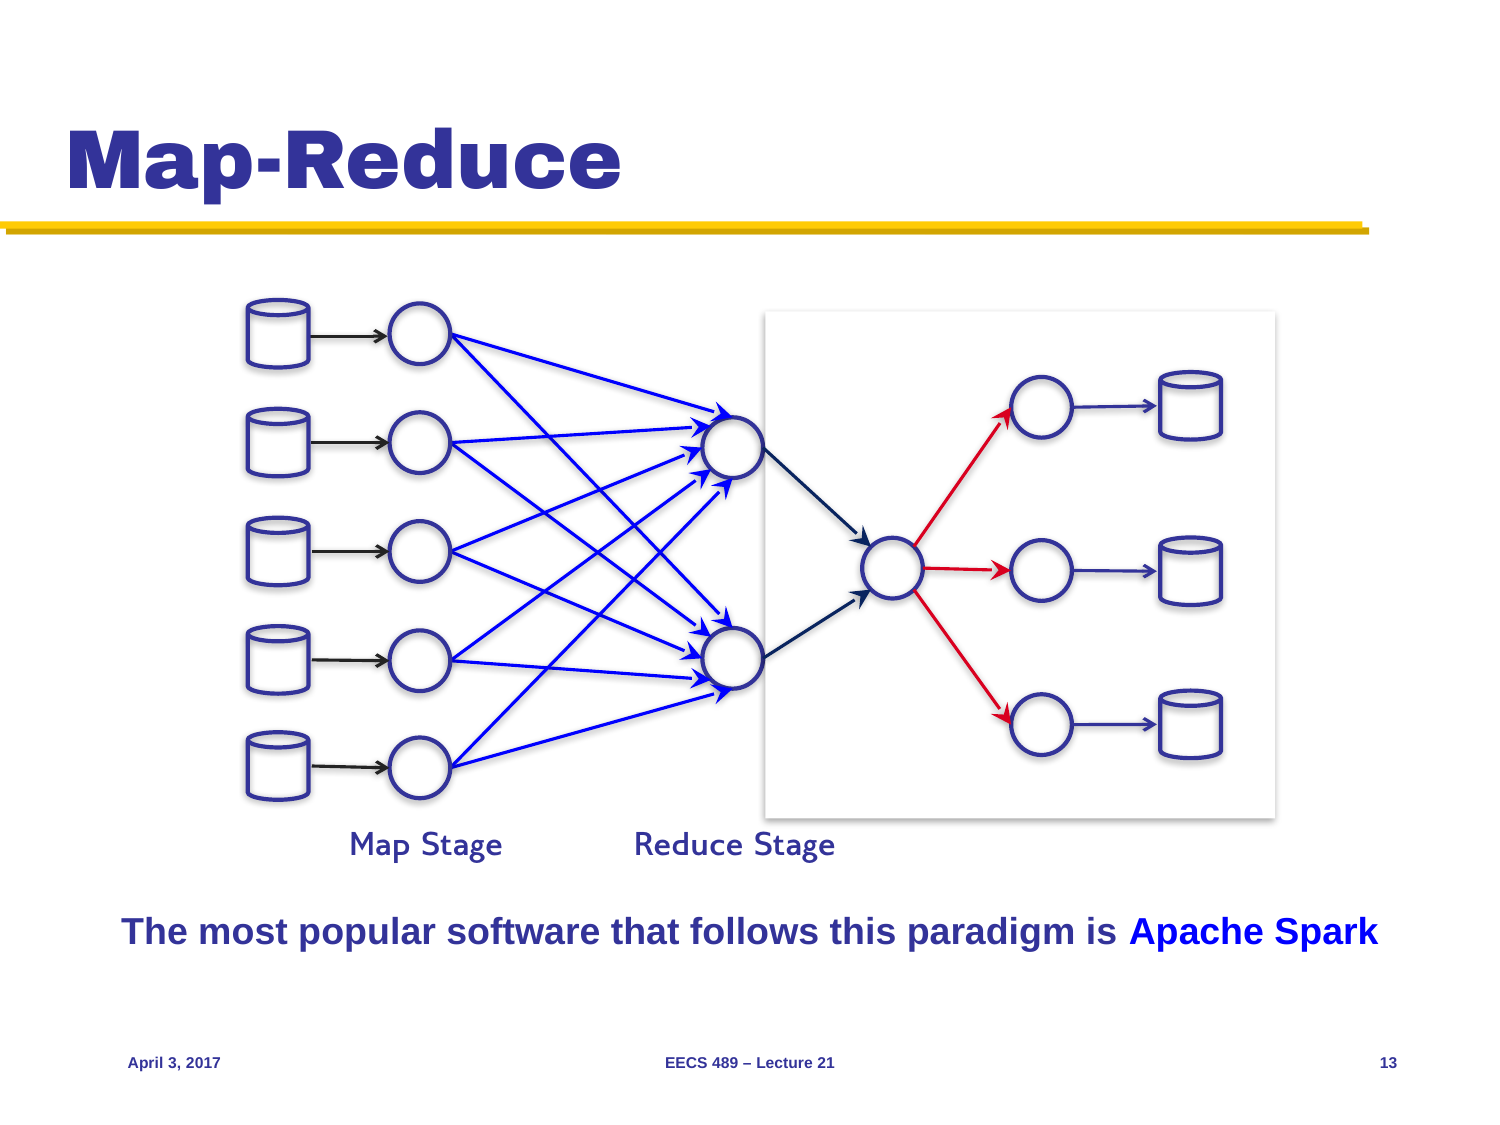

# Map-Reduce

Map Stage
Reduce Stage
The most popular software that follows this paradigm is Apache Spark
April 3, 2017
EECS 489 – Lecture 21
13